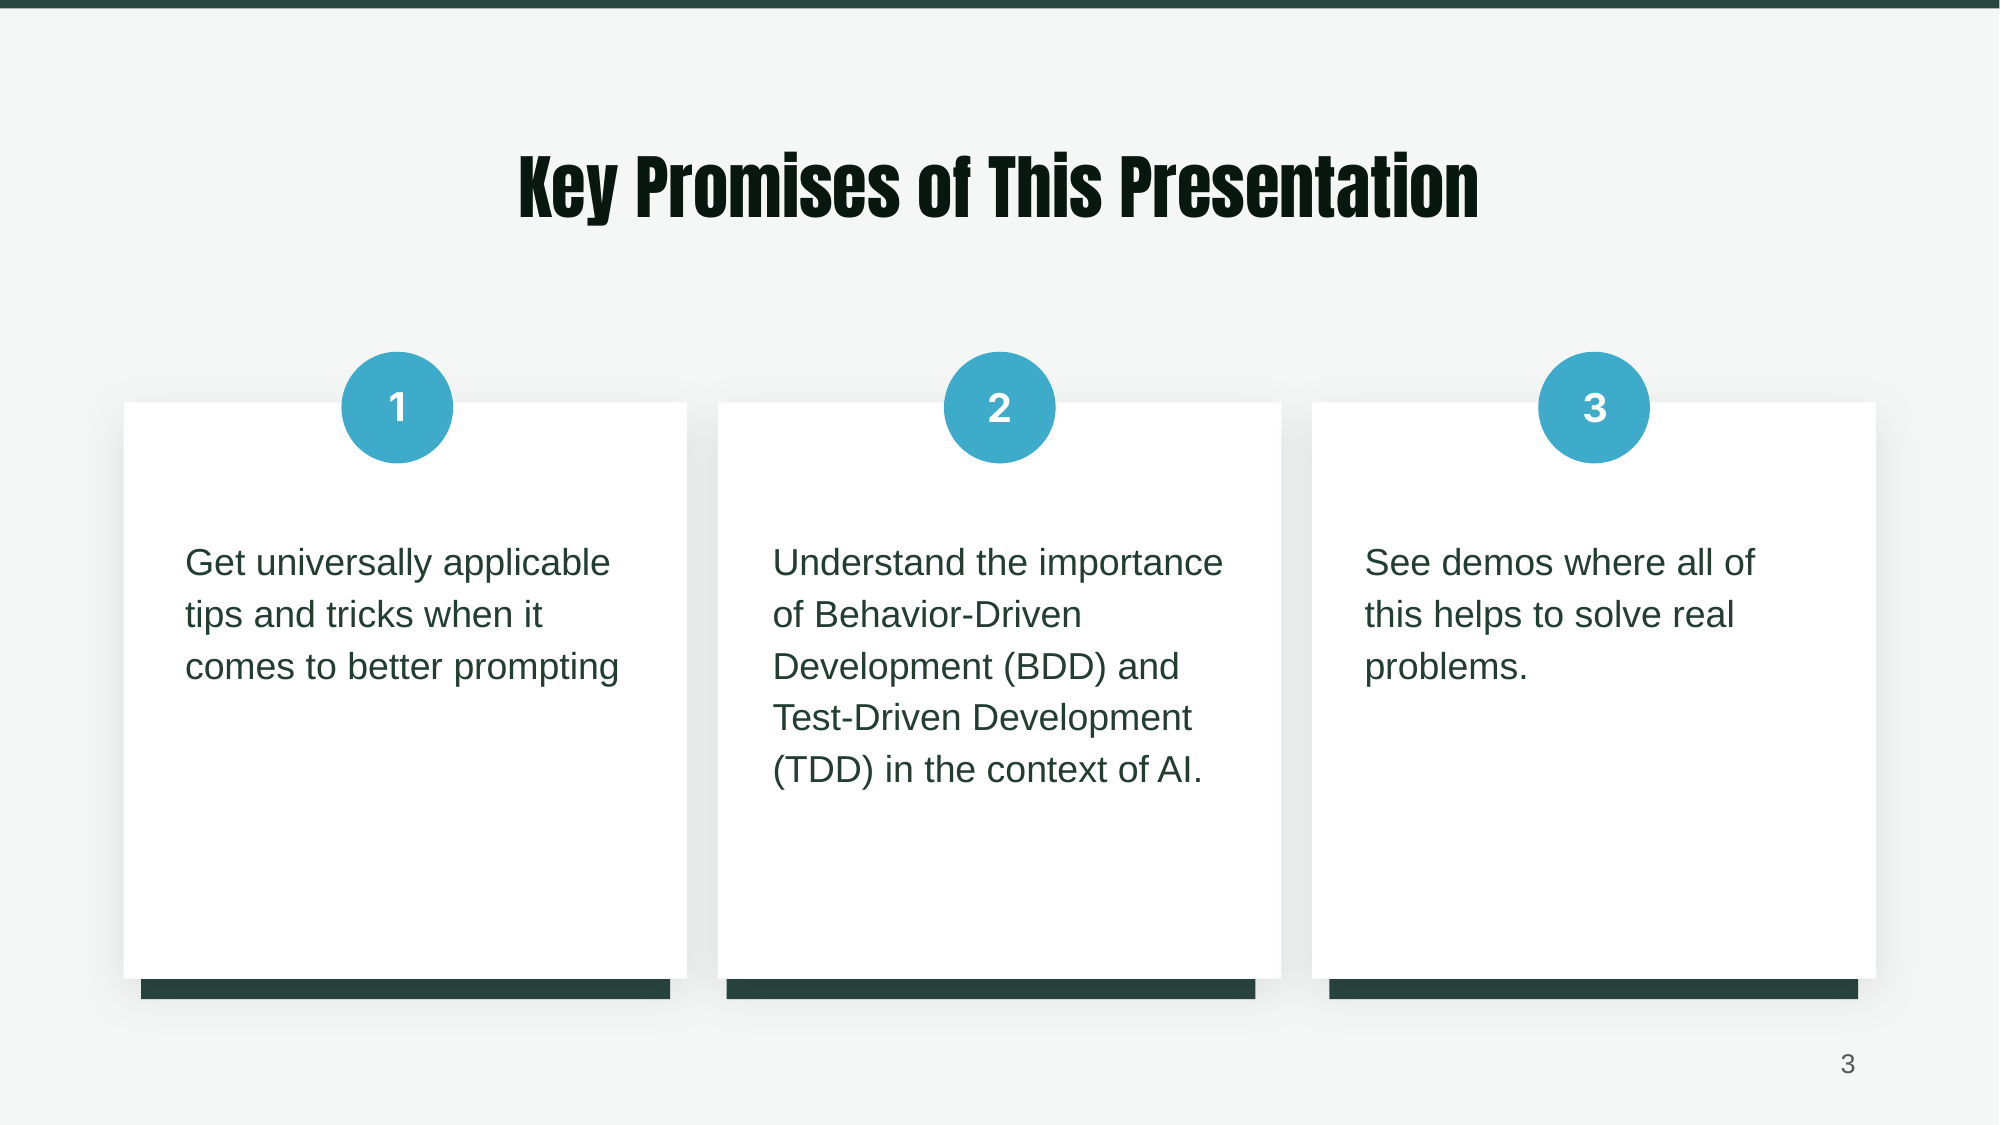

# Key Promises of This Presentation
See demos where all of this helps to solve real problems.
Understand the importance of Behavior-Driven Development (BDD) and Test-Driven Development (TDD) in the context of AI.
Get universally applicable tips and tricks when it comes to better prompting
3